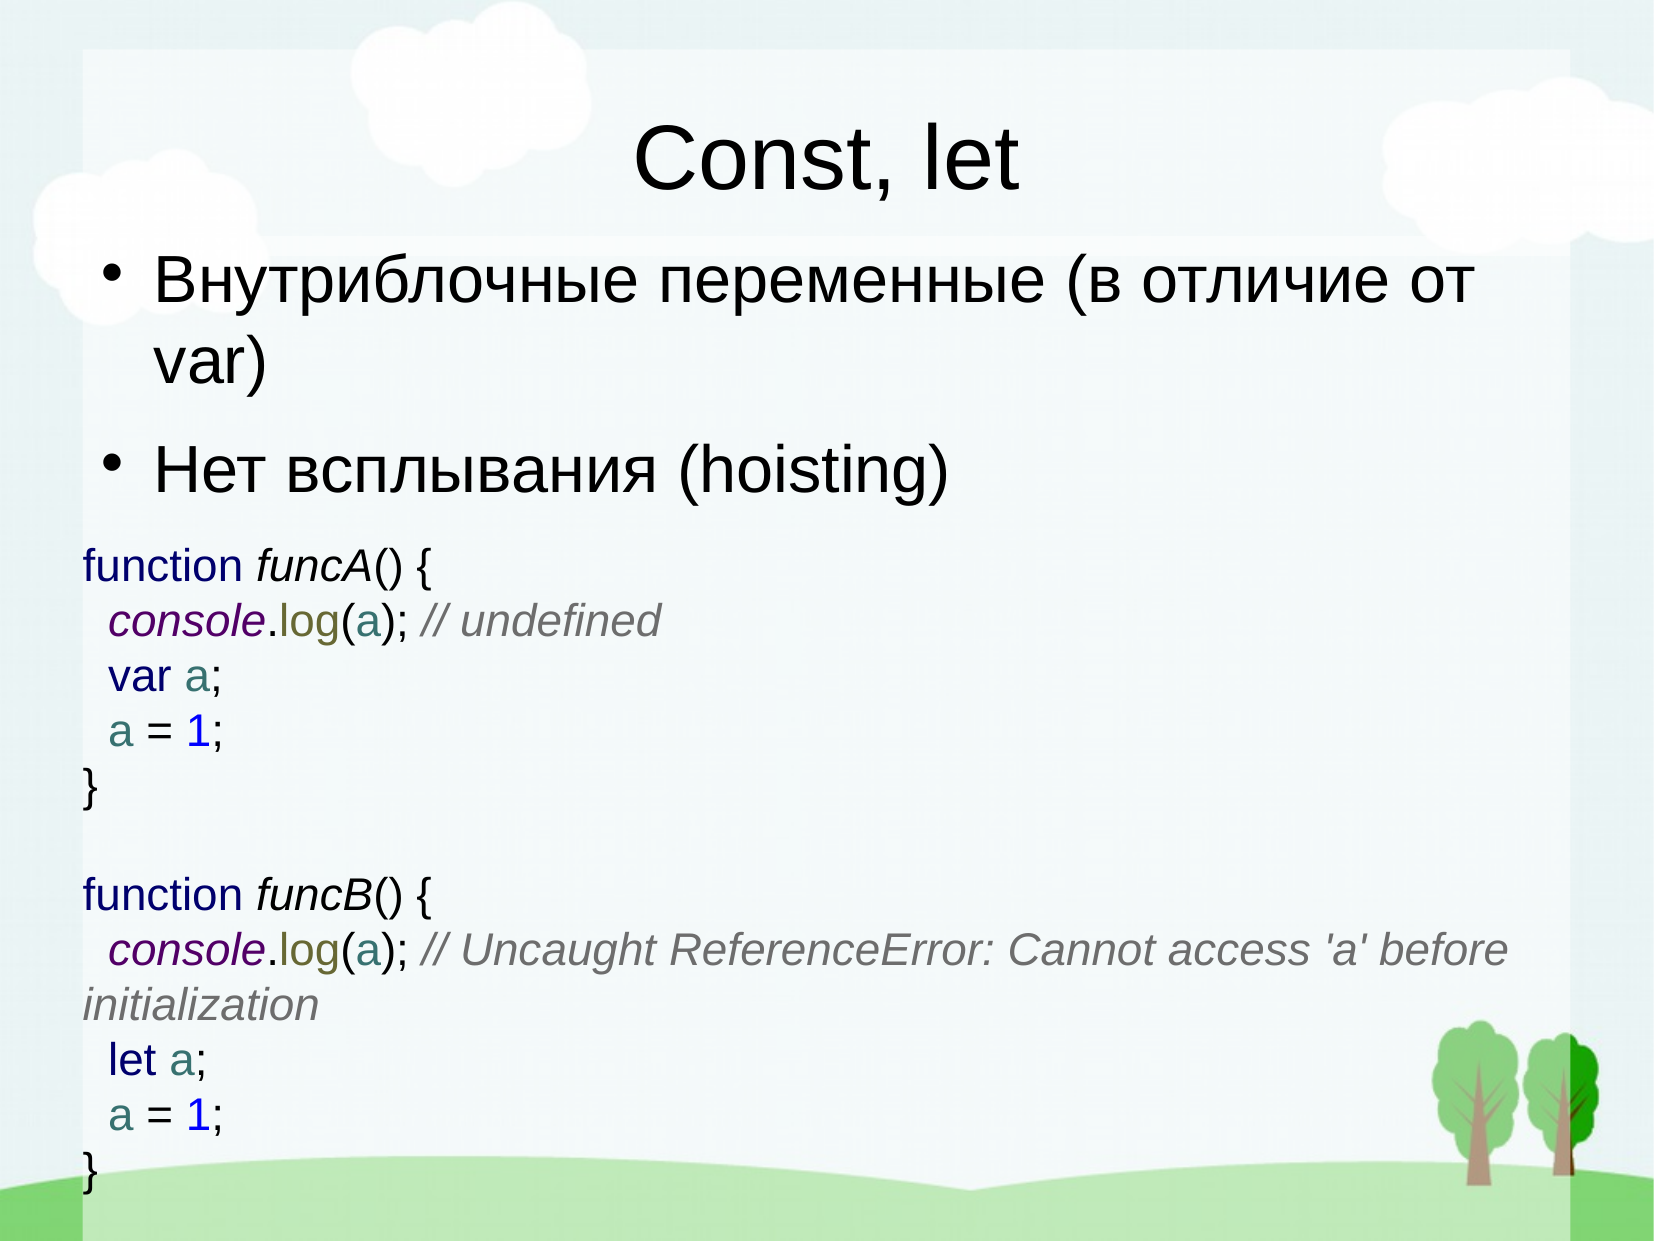

Const, let
Внутриблочные переменные (в отличие от var)
Нет всплывания (hoisting)
function funcA() {
  console.log(a); // undefined
  var a;
  a = 1;
}

function funcB() {
  console.log(a); // Uncaught ReferenceError: Cannot access 'a' before initialization
  let a;
  a = 1;
}